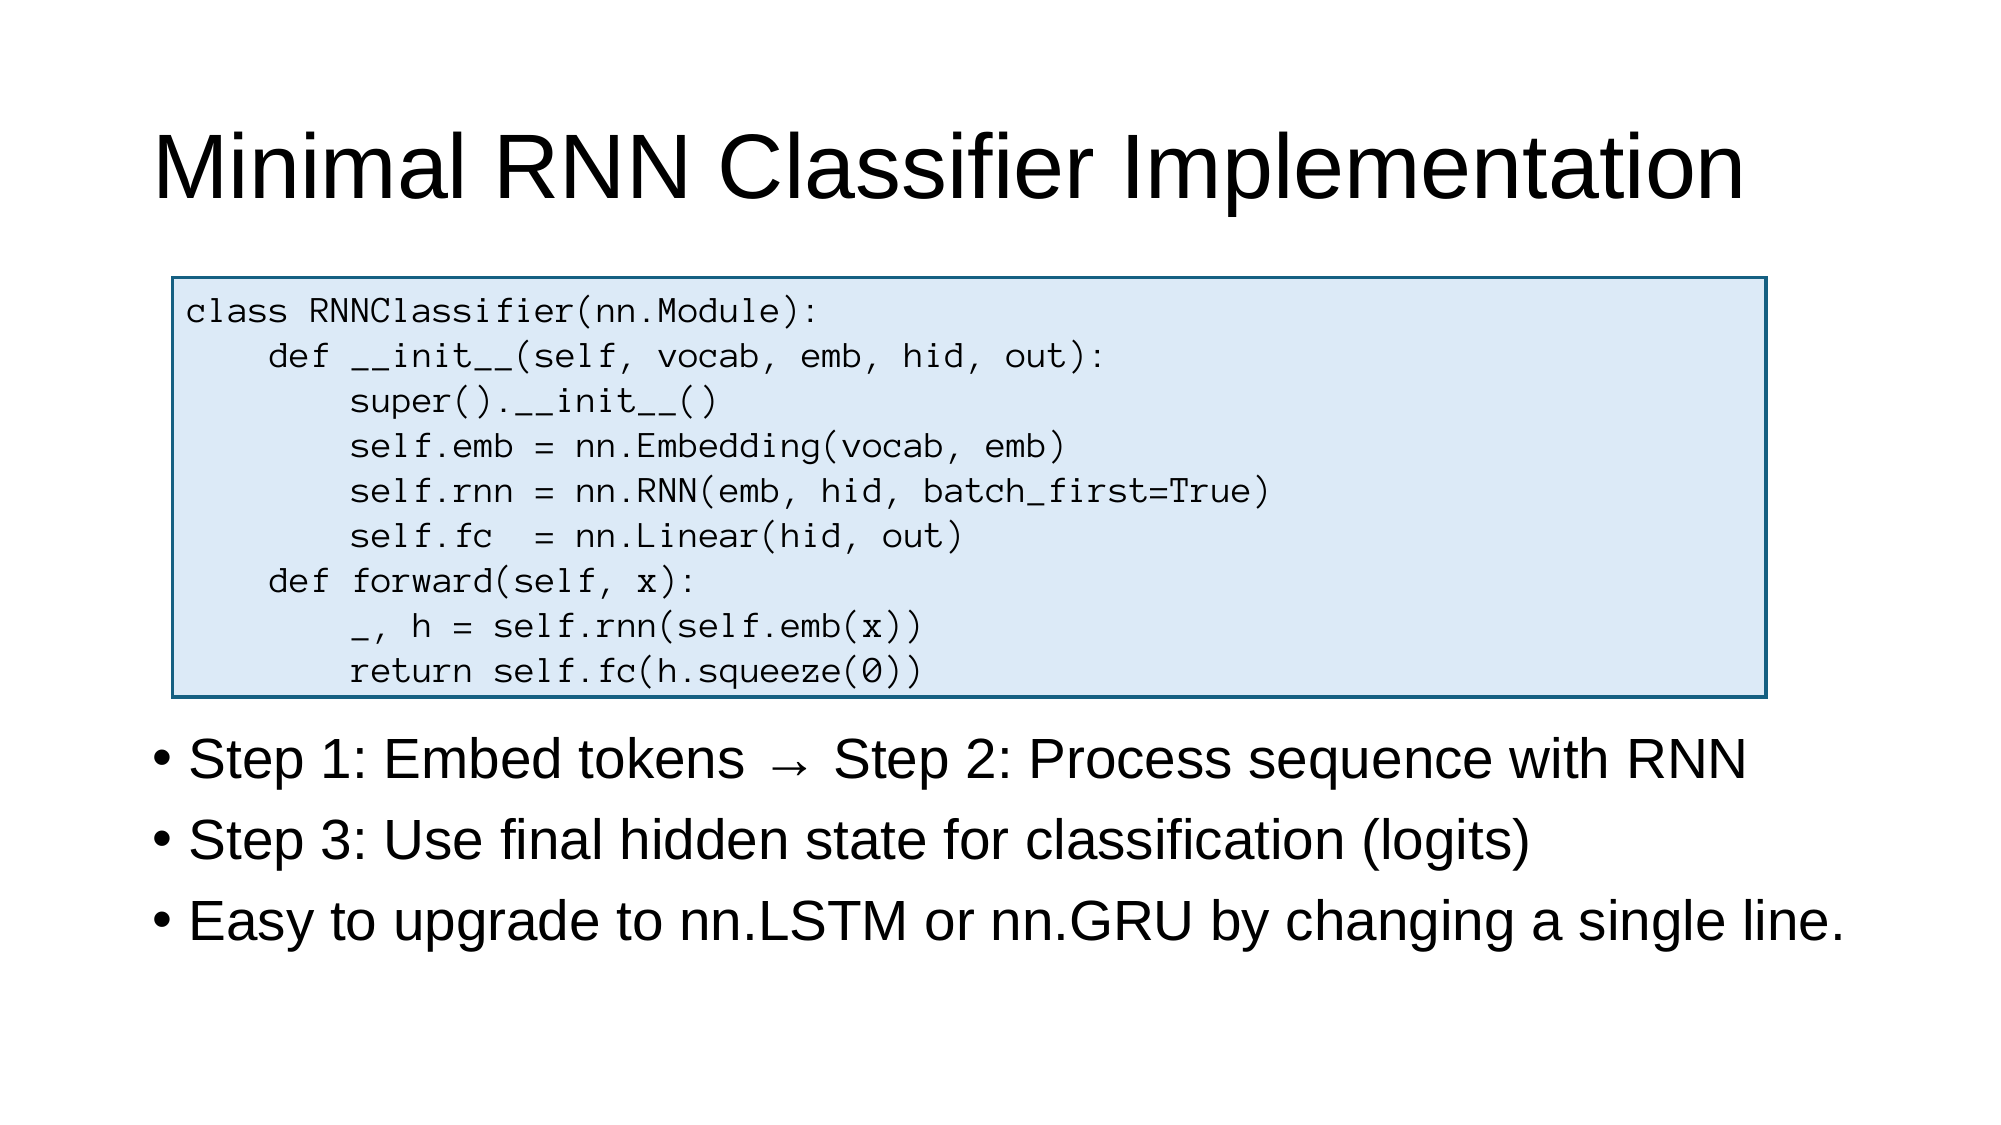

# Minimal RNN Classifier Implementation
class RNNClassifier(nn.Module):
    def __init__(self, vocab, emb, hid, out):
        super().__init__()
        self.emb = nn.Embedding(vocab, emb)
        self.rnn = nn.RNN(emb, hid, batch_first=True)
        self.fc  = nn.Linear(hid, out)
    def forward(self, x):
        _, h = self.rnn(self.emb(x))
        return self.fc(h.squeeze(0))
Step 1: Embed tokens → Step 2: Process sequence with RNN
Step 3: Use final hidden state for classification (logits)
Easy to upgrade to nn.LSTM or nn.GRU by changing a single line.